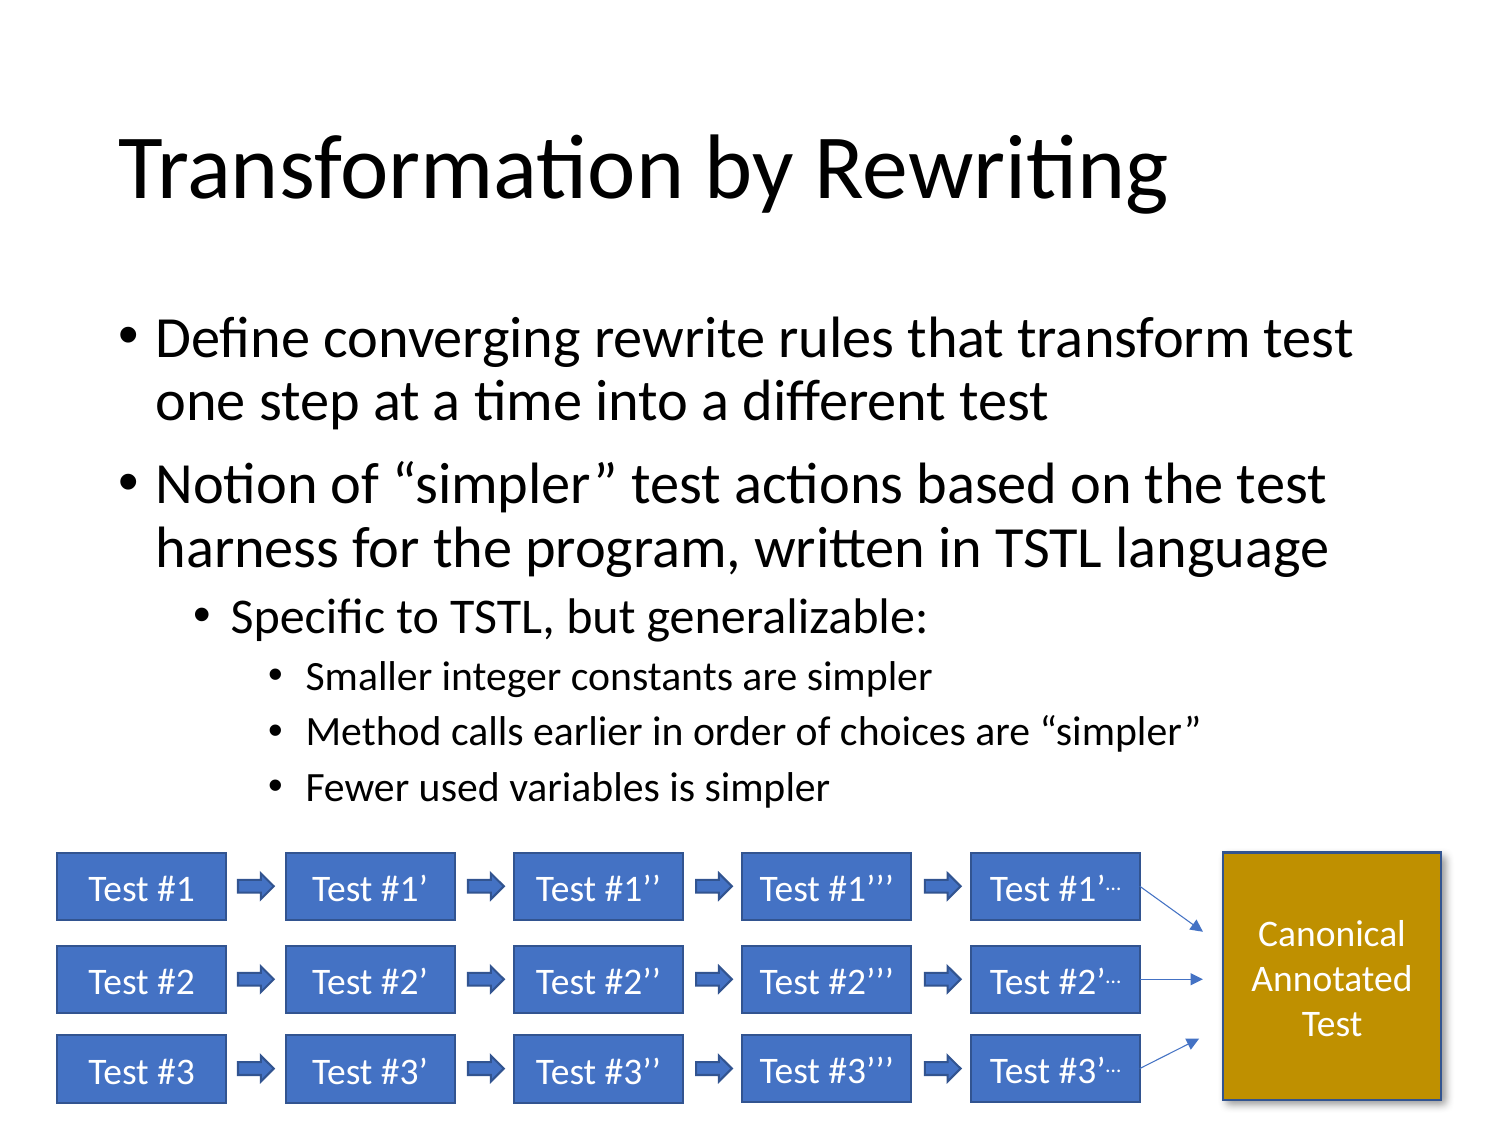

# Transformation by Rewriting
Define converging rewrite rules that transform test one step at a time into a different test
Notion of “simpler” test actions based on the test harness for the program, written in TSTL language
Specific to TSTL, but generalizable:
Smaller integer constants are simpler
Method calls earlier in order of choices are “simpler”
Fewer used variables is simpler

Test #1’’’
Test #1’…
Canonical
Annotated
Test
Test #1’
Test #1’’
Test #1

Test #2’’’
Test #2’…
Test #2’
Test #2’’
Test #2

Test #3’’’
Test #3’…
Test #3’
Test #3’’
Test #3